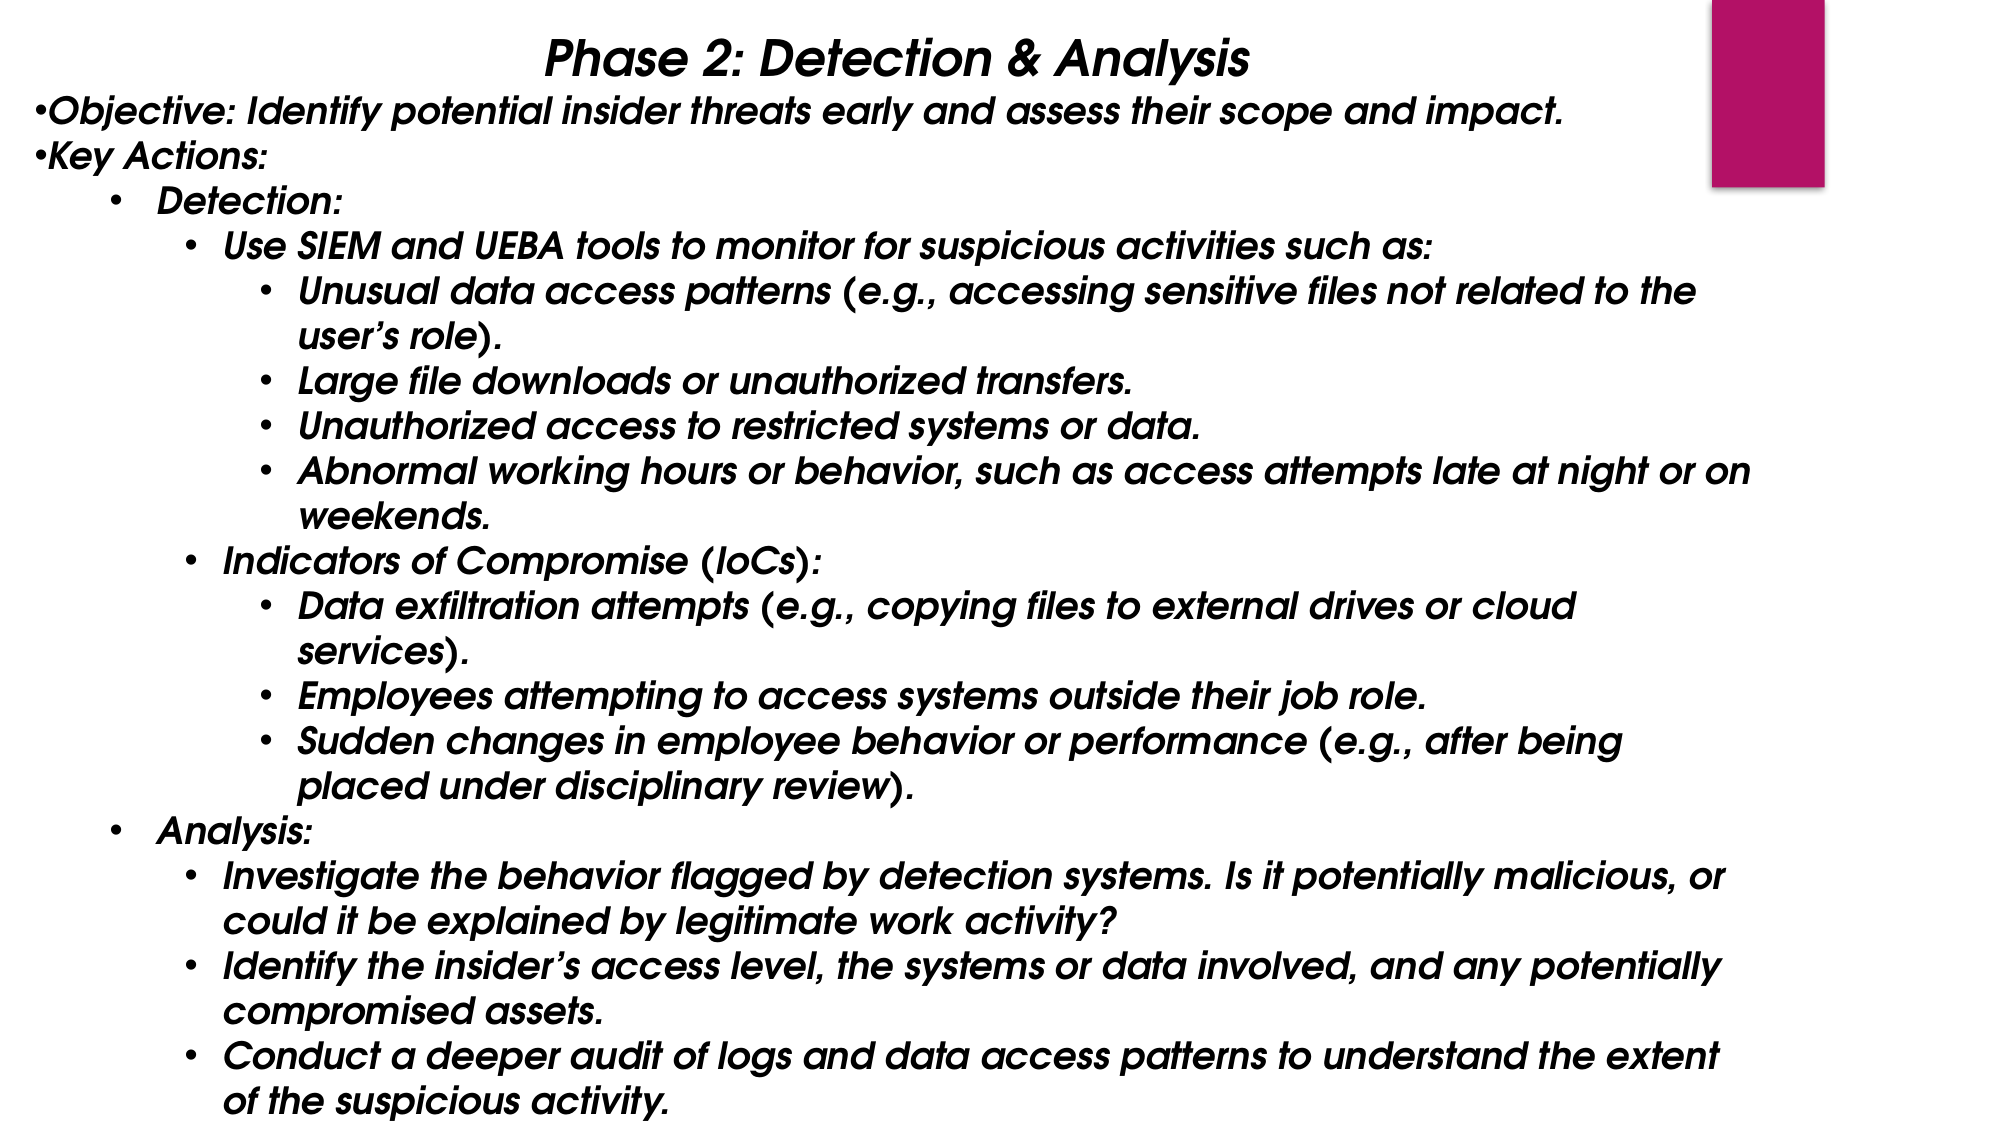

Phase 2: Detection & Analysis
Objective: Identify potential insider threats early and assess their scope and impact.
Key Actions:
Detection:
Use SIEM and UEBA tools to monitor for suspicious activities such as:
Unusual data access patterns (e.g., accessing sensitive files not related to the user’s role).
Large file downloads or unauthorized transfers.
Unauthorized access to restricted systems or data.
Abnormal working hours or behavior, such as access attempts late at night or on weekends.
Indicators of Compromise (IoCs):
Data exfiltration attempts (e.g., copying files to external drives or cloud services).
Employees attempting to access systems outside their job role.
Sudden changes in employee behavior or performance (e.g., after being placed under disciplinary review).
Analysis:
Investigate the behavior flagged by detection systems. Is it potentially malicious, or could it be explained by legitimate work activity?
Identify the insider’s access level, the systems or data involved, and any potentially compromised assets.
Conduct a deeper audit of logs and data access patterns to understand the extent of the suspicious activity.